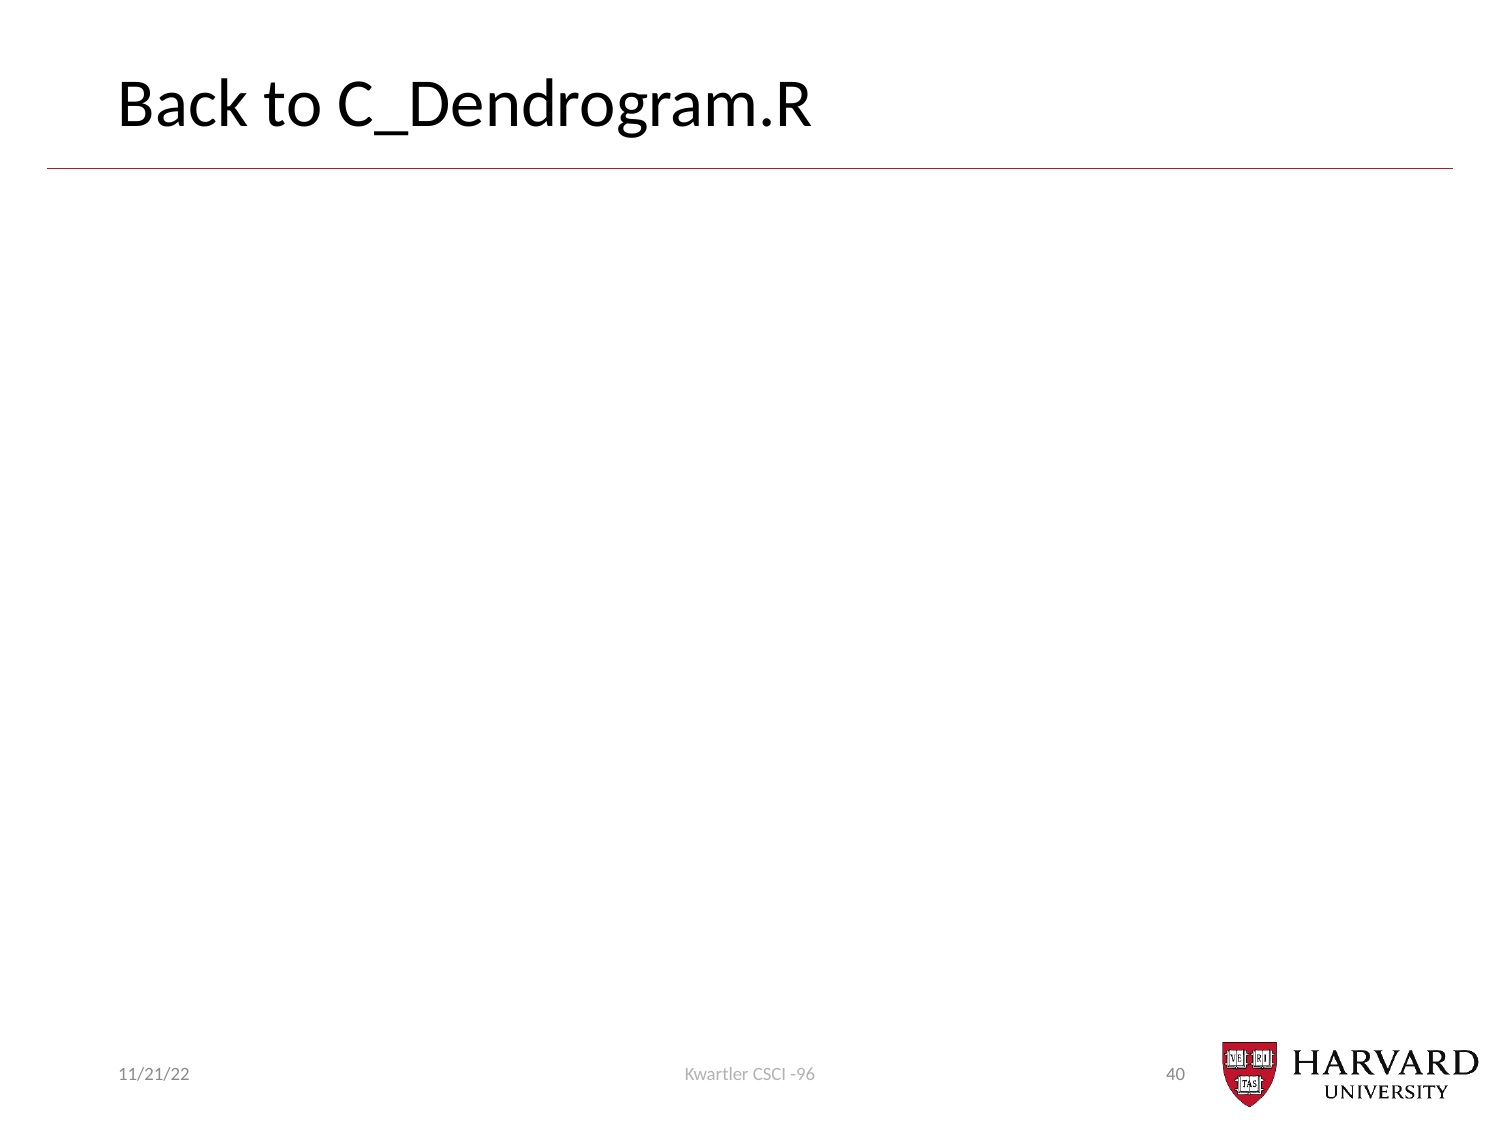

# Back to C_Dendrogram.R
11/21/22
Kwartler CSCI -96
40